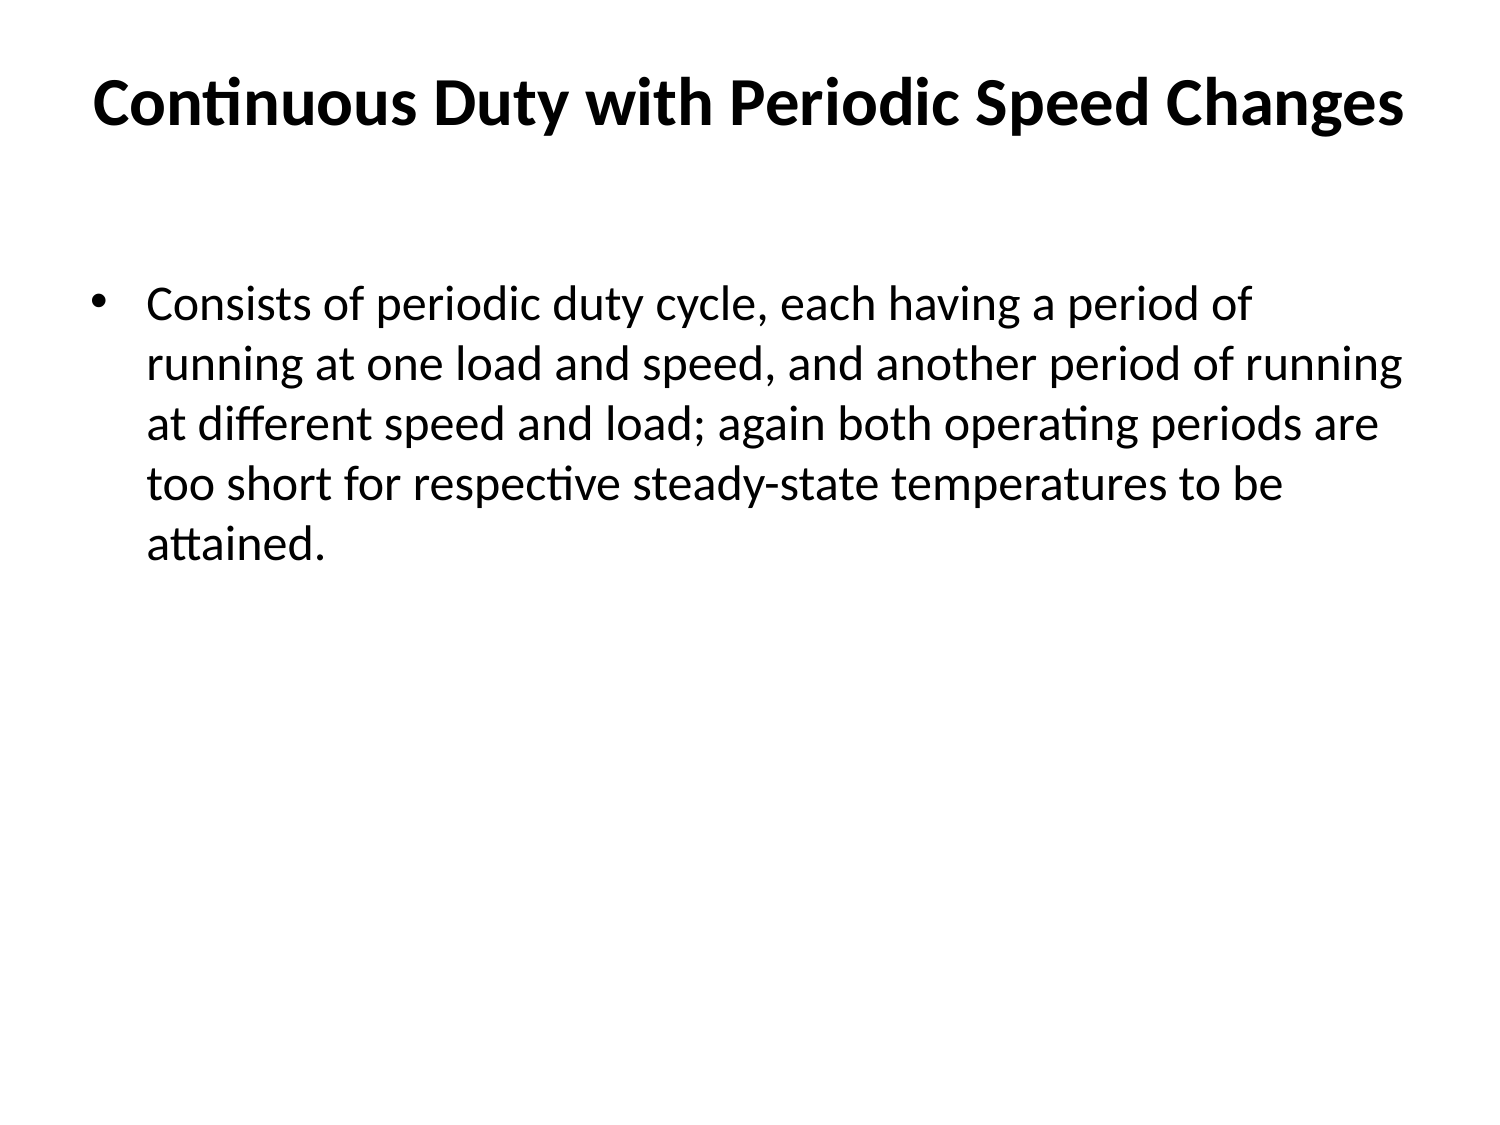

# Continuous Duty with Periodic Speed Changes
Consists of periodic duty cycle, each having a period of running at one load and speed, and another period of running at different speed and load; again both operating periods are too short for respective steady-state temperatures to be attained.